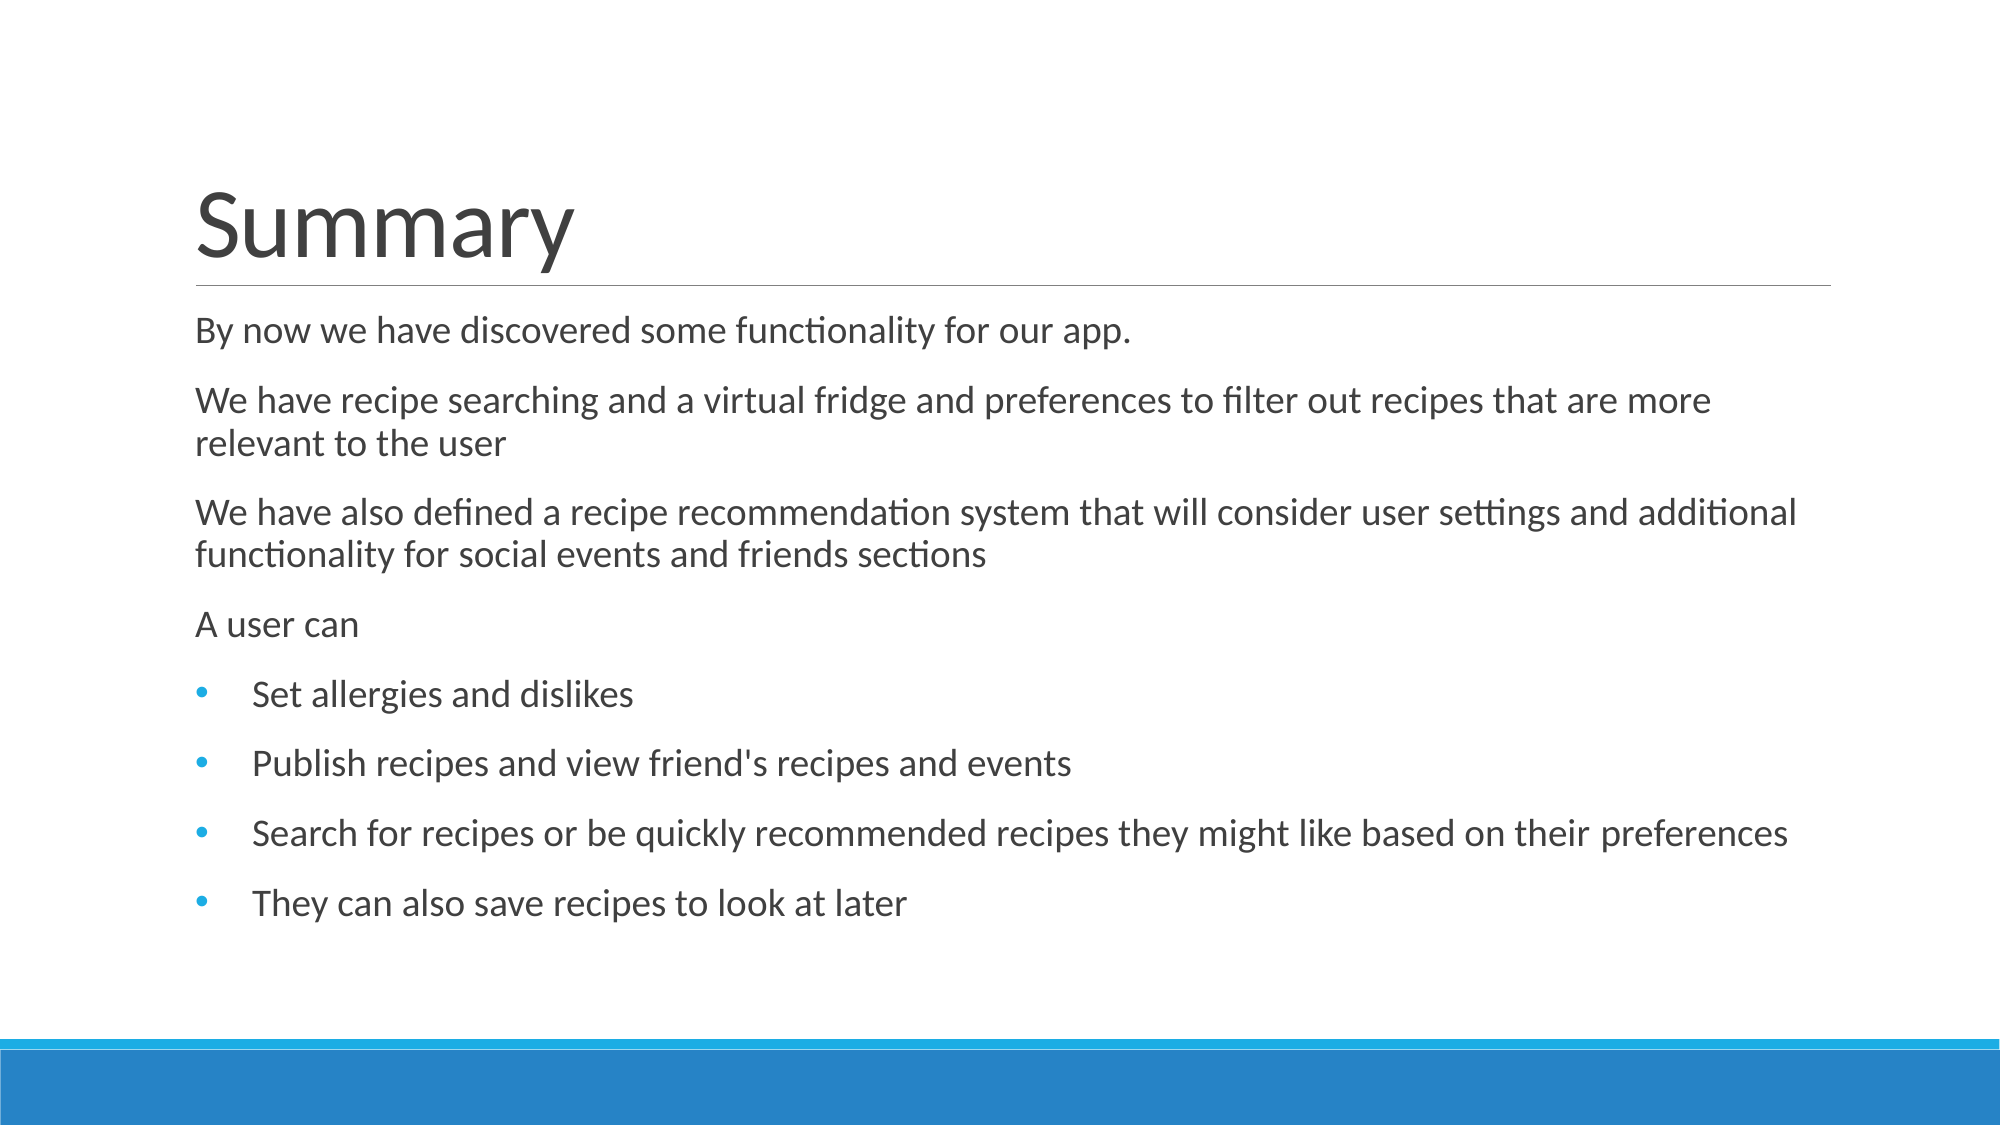

# Summary
By now we have discovered some functionality for our app.
We have recipe searching and a virtual fridge and preferences to filter out recipes that are more relevant to the user
We have also defined a recipe recommendation system that will consider user settings and additional functionality for social events and friends sections
A user can
Set allergies and dislikes
Publish recipes and view friend's recipes and events
Search for recipes or be quickly recommended recipes they might like based on their preferences
They can also save recipes to look at later